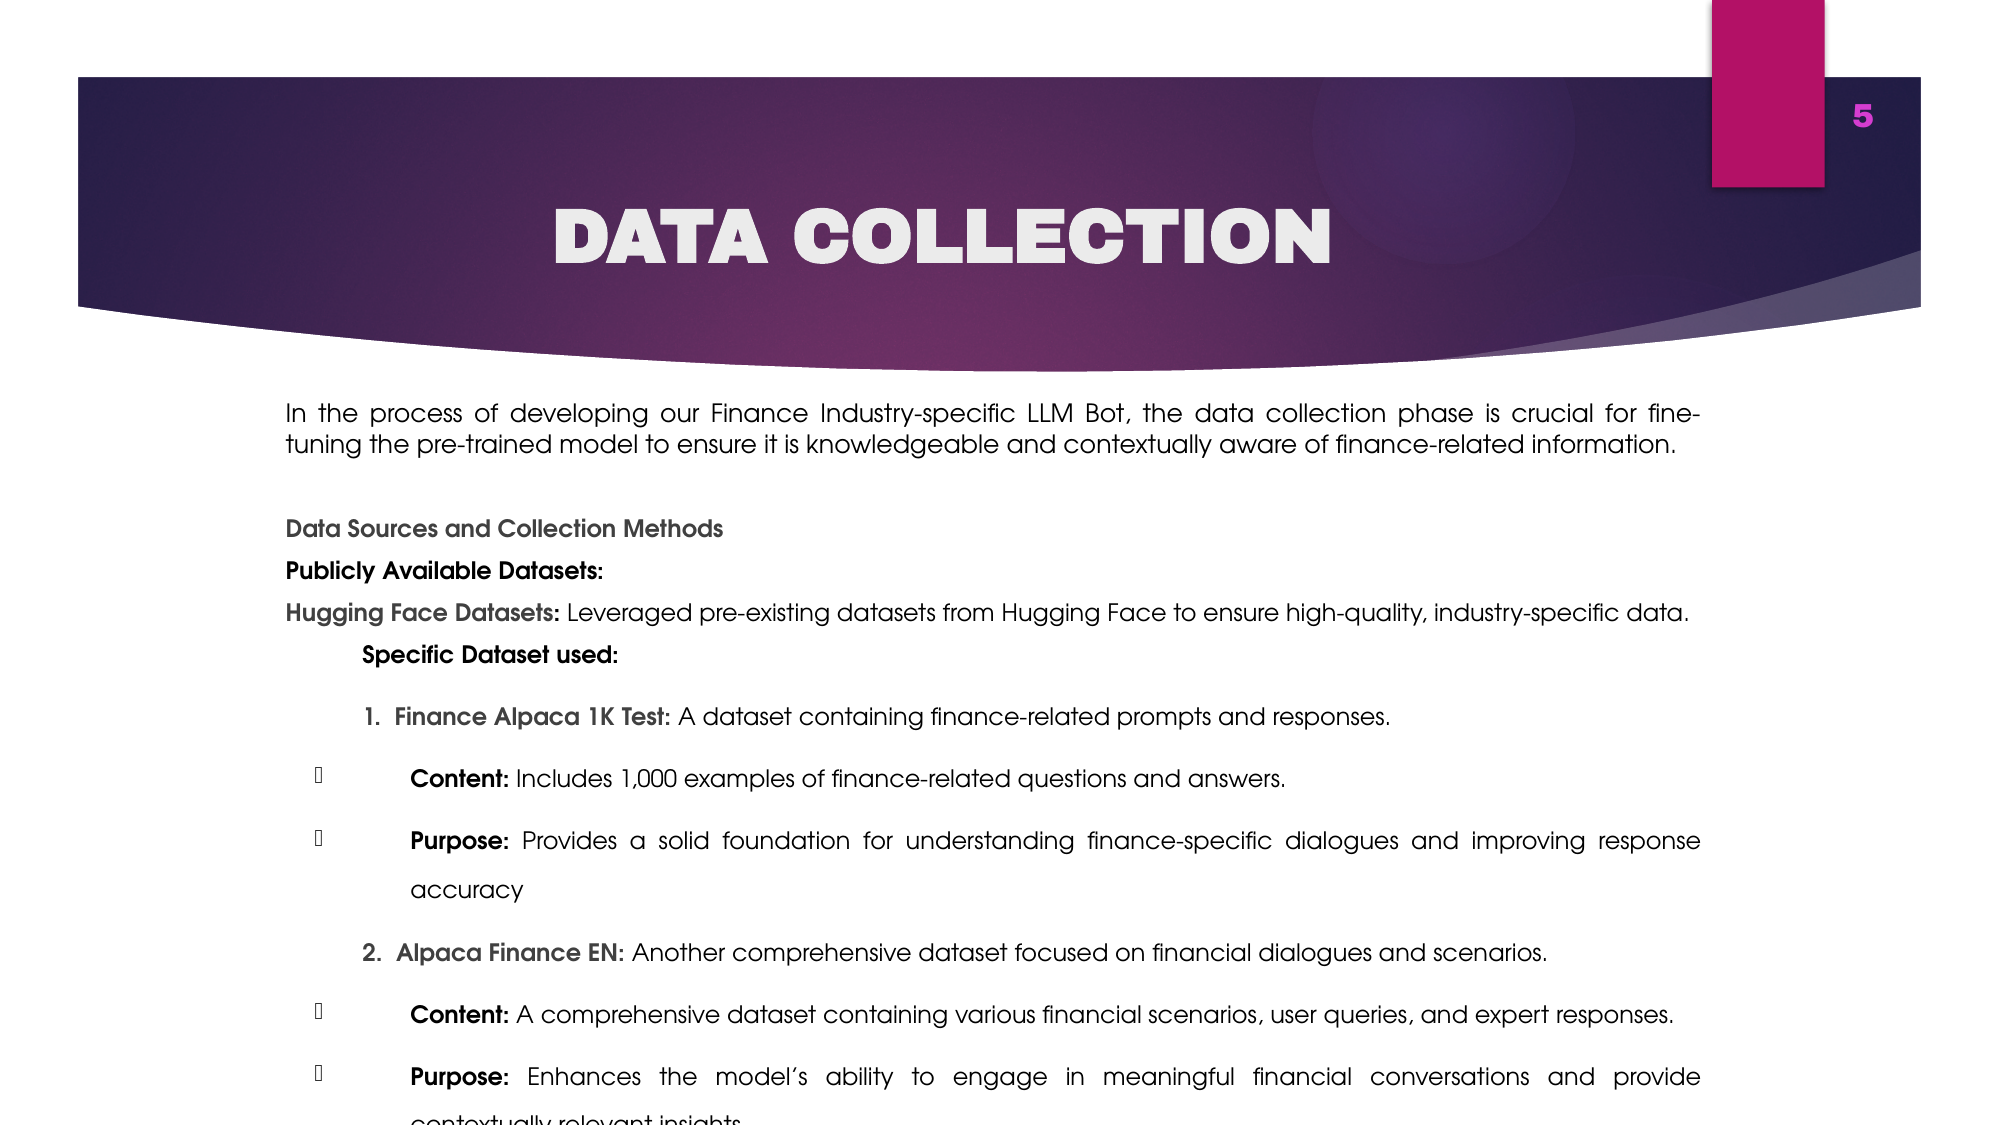

5
# DATA COLLECTION
In the process of developing our Finance Industry-specific LLM Bot, the data collection phase is crucial for fine-tuning the pre-trained model to ensure it is knowledgeable and contextually aware of finance-related information.

Data Sources and Collection Methods
Publicly Available Datasets:
Hugging Face Datasets: Leveraged pre-existing datasets from Hugging Face to ensure high-quality, industry-specific data.
Specific Dataset used:
1.  Finance Alpaca 1K Test: A dataset containing finance-related prompts and responses.
Content: Includes 1,000 examples of finance-related questions and answers.
Purpose: Provides a solid foundation for understanding finance-specific dialogues and improving response accuracy
2.  Alpaca Finance EN: Another comprehensive dataset focused on financial dialogues and scenarios.
Content: A comprehensive dataset containing various financial scenarios, user queries, and expert responses.
Purpose: Enhances the model’s ability to engage in meaningful financial conversations and provide contextually relevant insights.